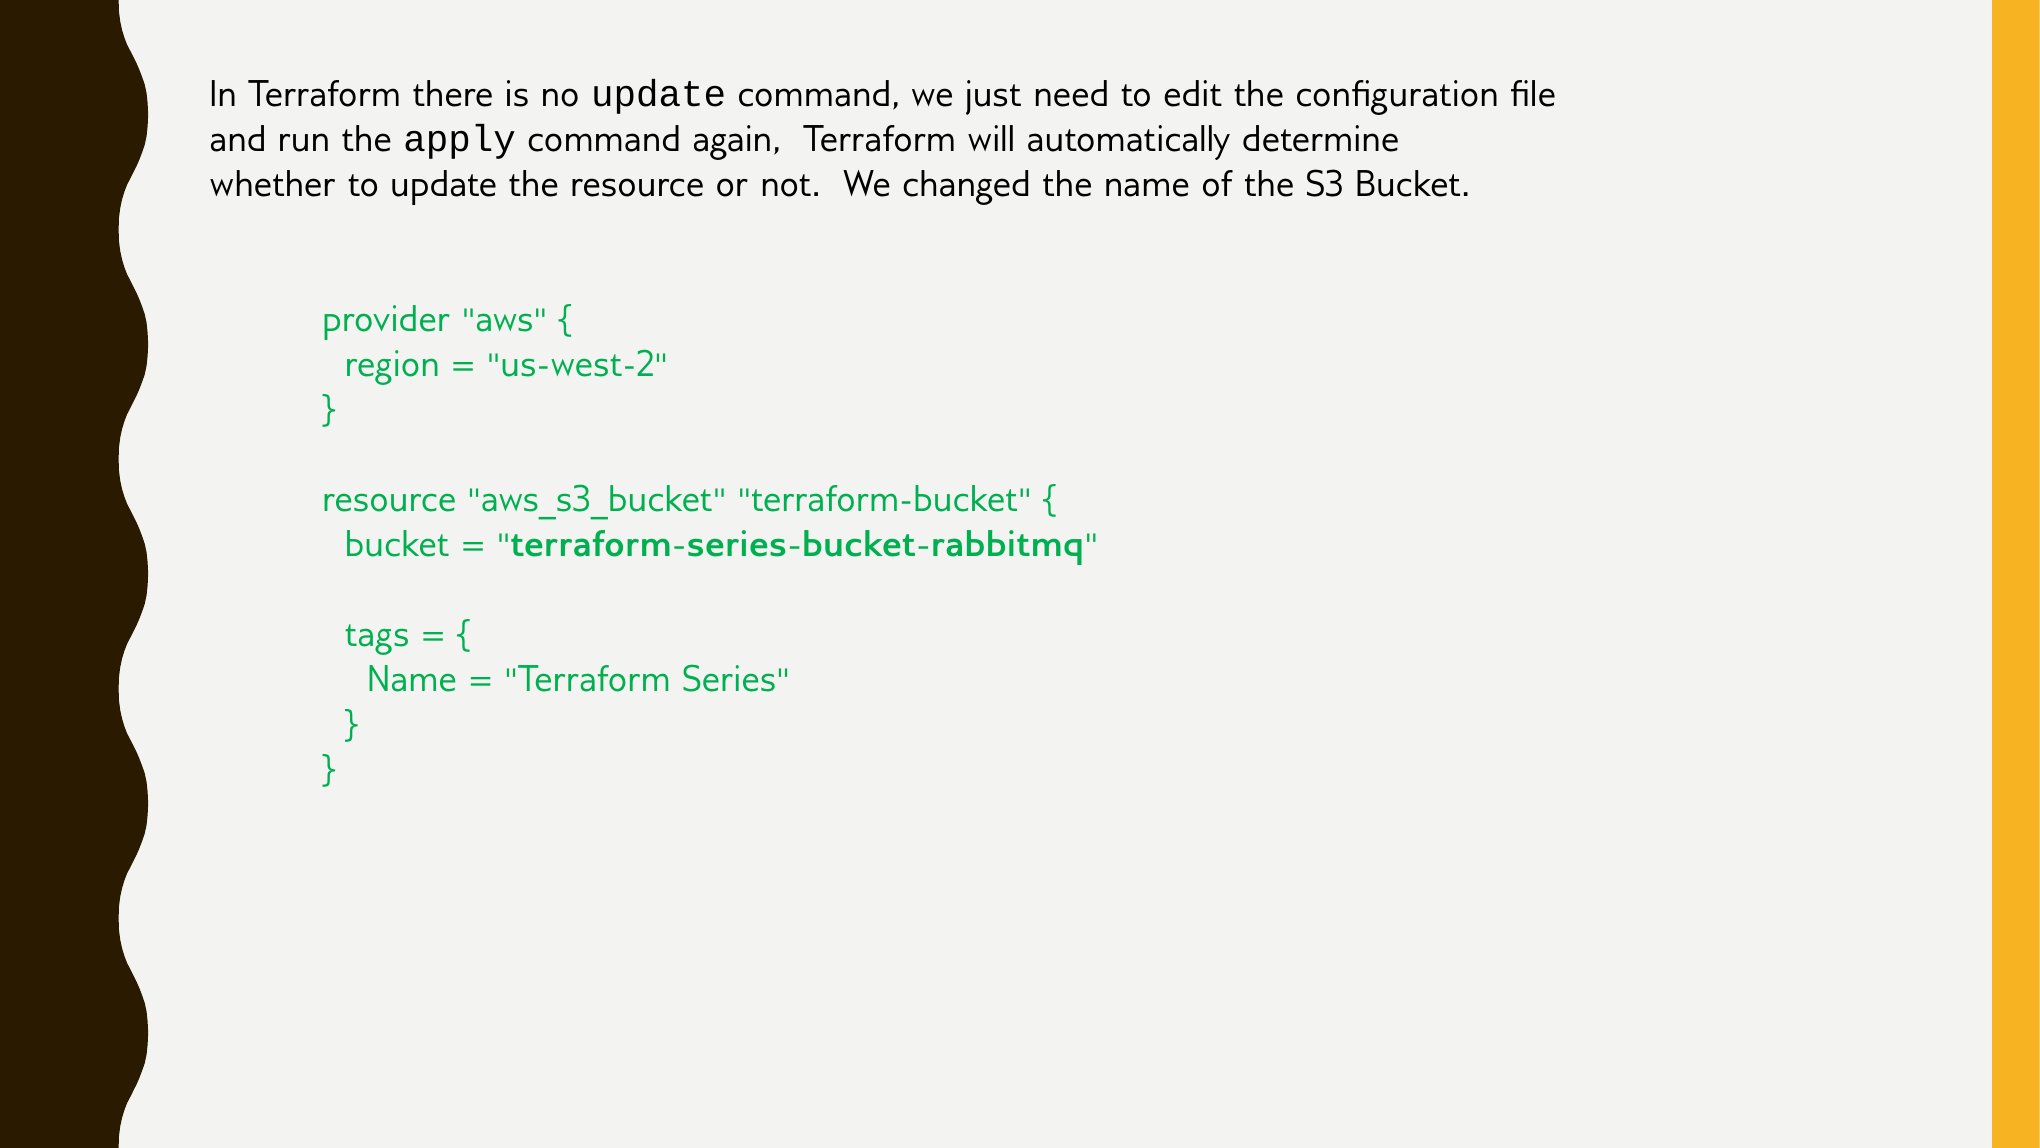

In Terraform there is no update command, we just need to edit the configuration file
and run the apply command again,  Terraform will automatically determine
whether to update the resource or not.  We changed the name of the S3 Bucket.
provider "aws" {
  region = "us-west-2"
}

resource "aws_s3_bucket" "terraform-bucket" {
  bucket = "terraform-series-bucket-rabbitmq"

  tags = {
    Name = "Terraform Series"
  }
}